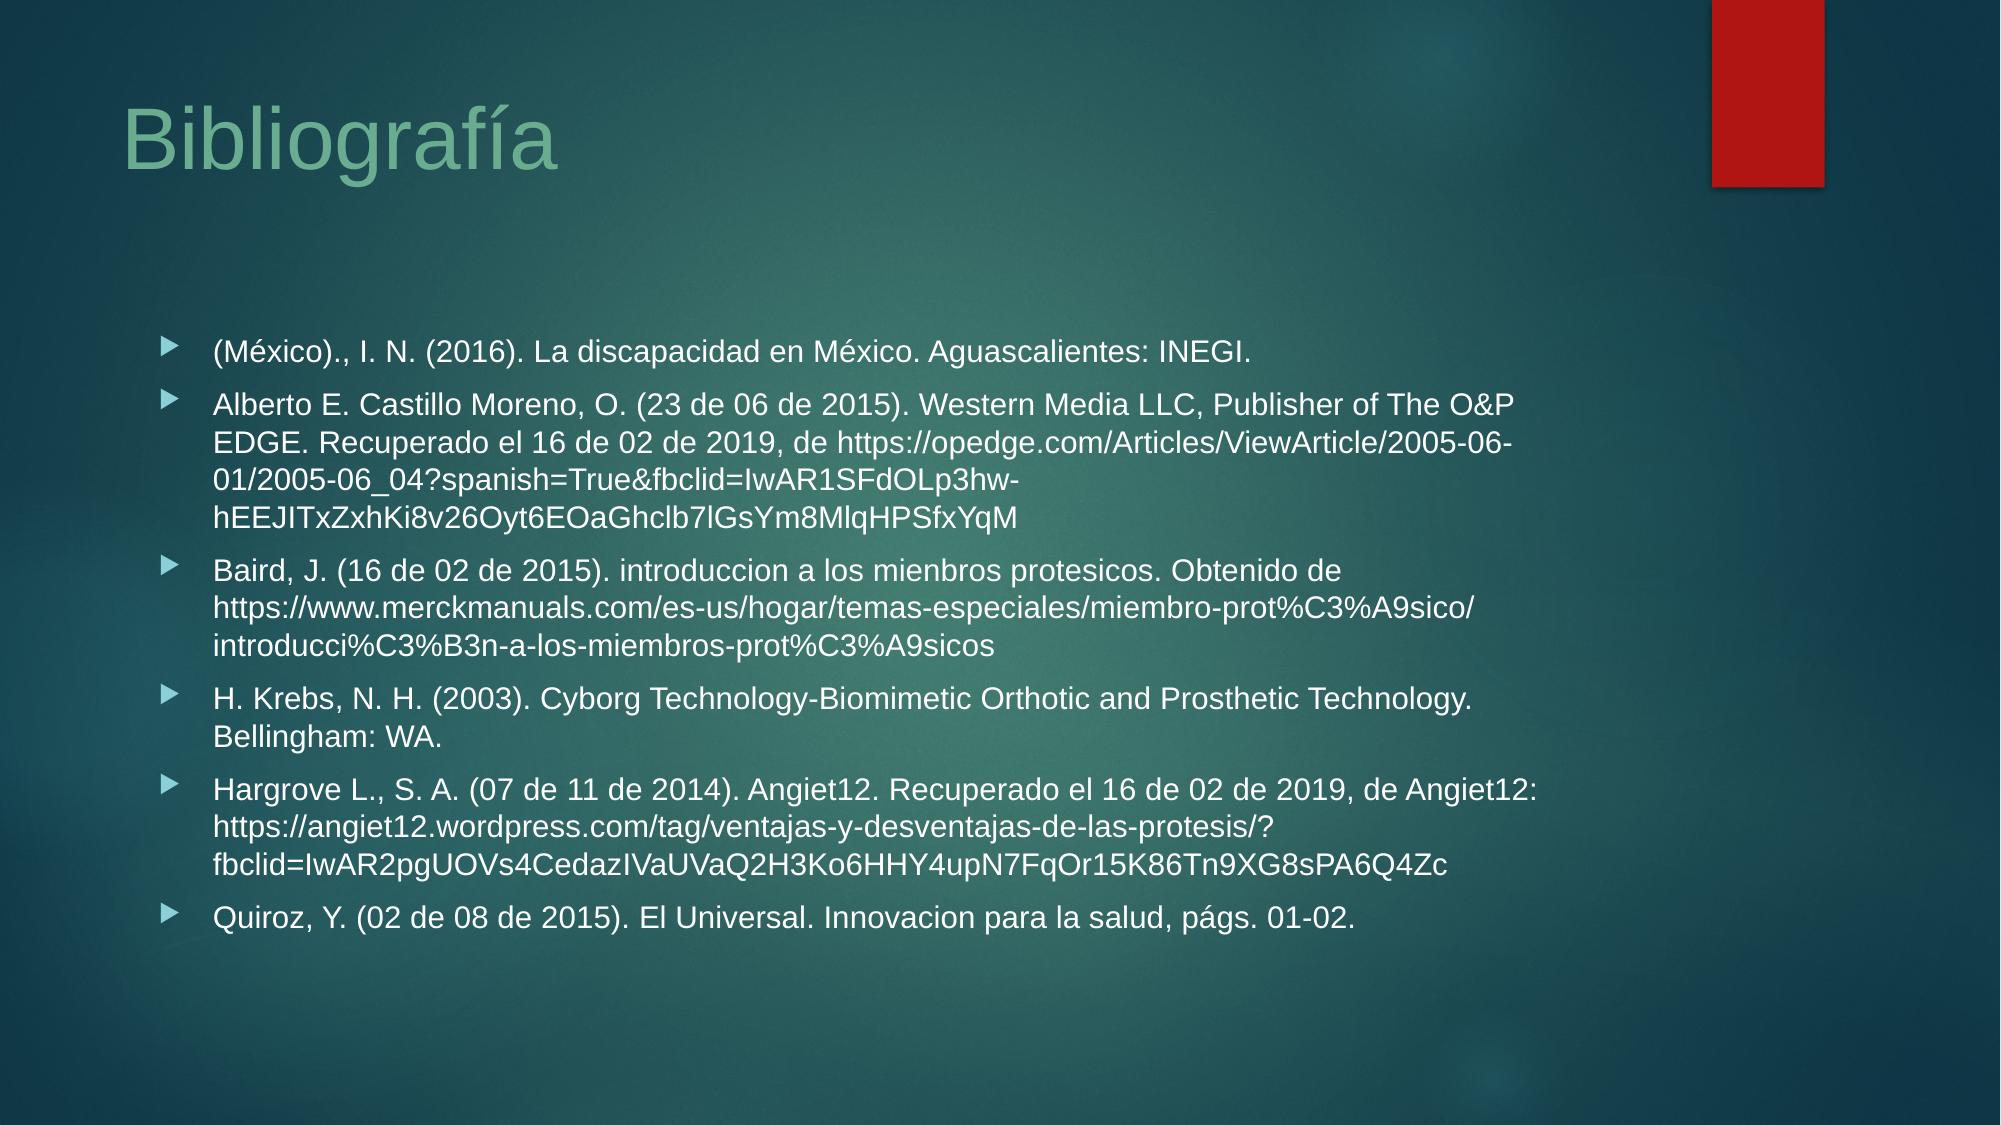

# Bibliografía

(México)., I. N. (2016). La discapacidad en México. Aguascalientes: INEGI.
Alberto E. Castillo Moreno, O. (23 de 06 de 2015). Western Media LLC, Publisher of The O&P EDGE. Recuperado el 16 de 02 de 2019, de https://opedge.com/Articles/ViewArticle/2005-06-01/2005-06_04?spanish=True&fbclid=IwAR1SFdOLp3hw-hEEJITxZxhKi8v26Oyt6EOaGhclb7lGsYm8MlqHPSfxYqM
Baird, J. (16 de 02 de 2015). introduccion a los mienbros protesicos. Obtenido de https://www.merckmanuals.com/es-us/hogar/temas-especiales/miembro-prot%C3%A9sico/introducci%C3%B3n-a-los-miembros-prot%C3%A9sicos
H. Krebs, N. H. (2003). Cyborg Technology-Biomimetic Orthotic and Prosthetic Technology. Bellingham: WA.
Hargrove L., S. A. (07 de 11 de 2014). Angiet12. Recuperado el 16 de 02 de 2019, de Angiet12: https://angiet12.wordpress.com/tag/ventajas-y-desventajas-de-las-protesis/?fbclid=IwAR2pgUOVs4CedazIVaUVaQ2H3Ko6HHY4upN7FqOr15K86Tn9XG8sPA6Q4Zc
Quiroz, Y. (02 de 08 de 2015). El Universal. Innovacion para la salud, págs. 01-02.